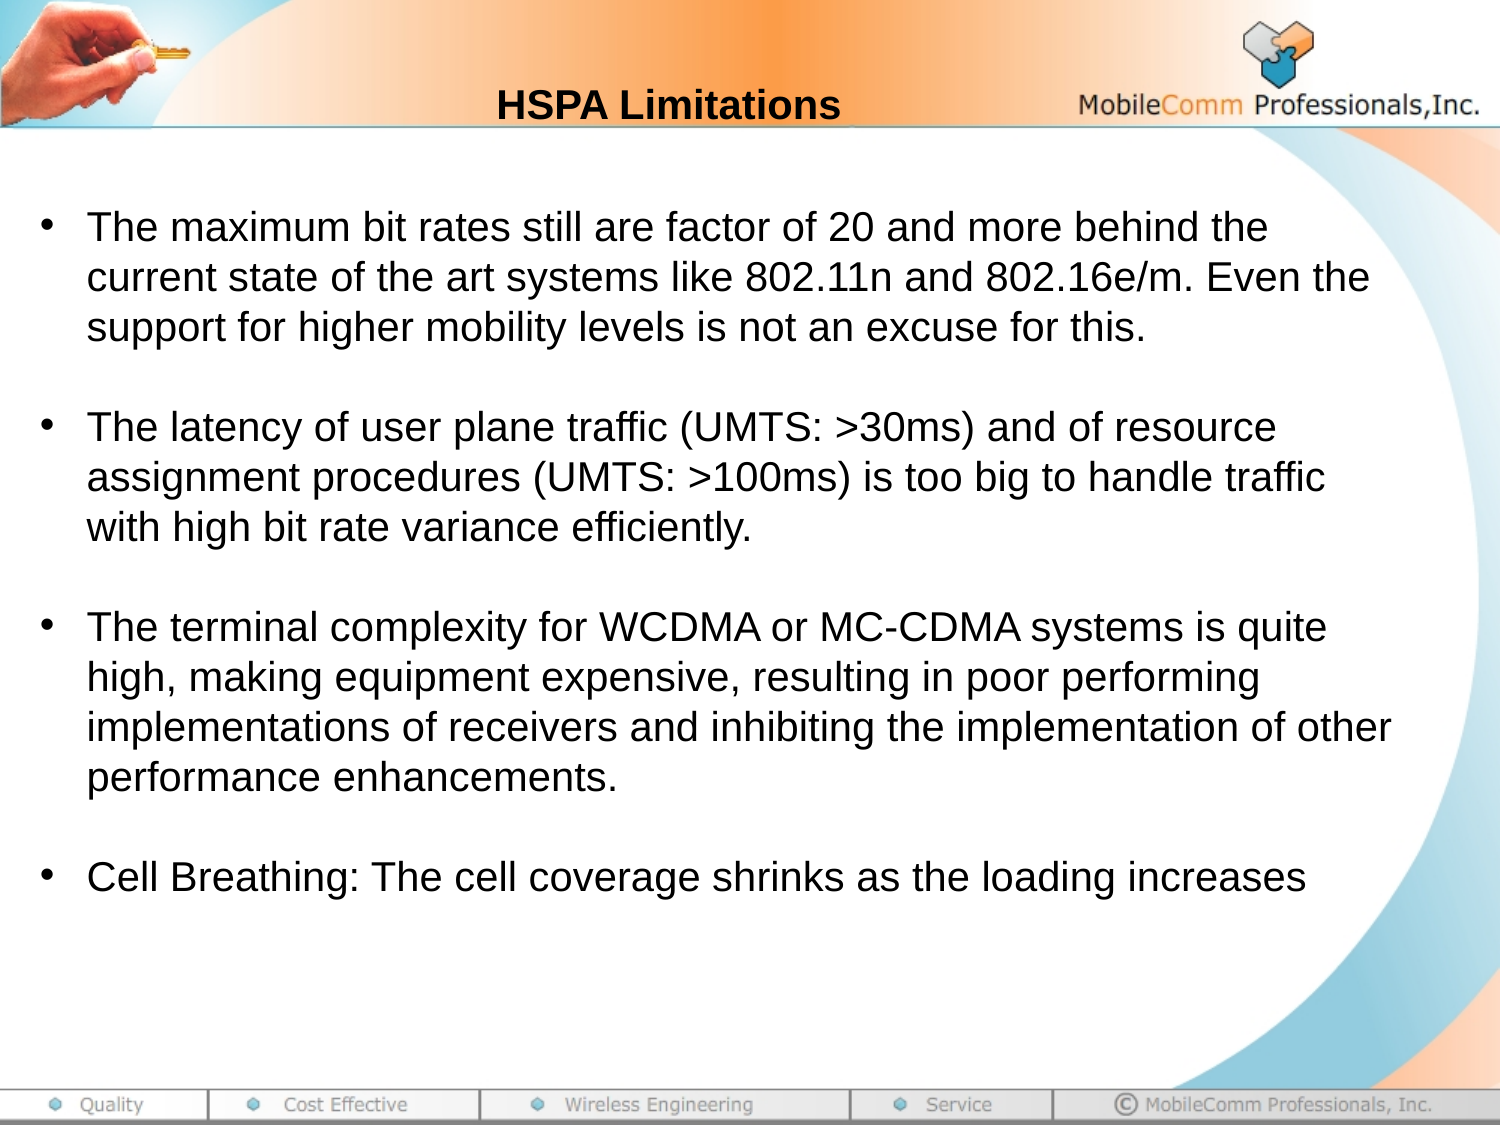

# HSPA Limitations
The maximum bit rates still are factor of 20 and more behind the current state of the art systems like 802.11n and 802.16e/m. Even the support for higher mobility levels is not an excuse for this.

The latency of user plane traffic (UMTS: >30ms) and of resource assignment procedures (UMTS: >100ms) is too big to handle traffic with high bit rate variance efficiently.

The terminal complexity for WCDMA or MC-CDMA systems is quite high, making equipment expensive, resulting in poor performing implementations of receivers and inhibiting the implementation of other performance enhancements.

Cell Breathing: The cell coverage shrinks as the loading increases